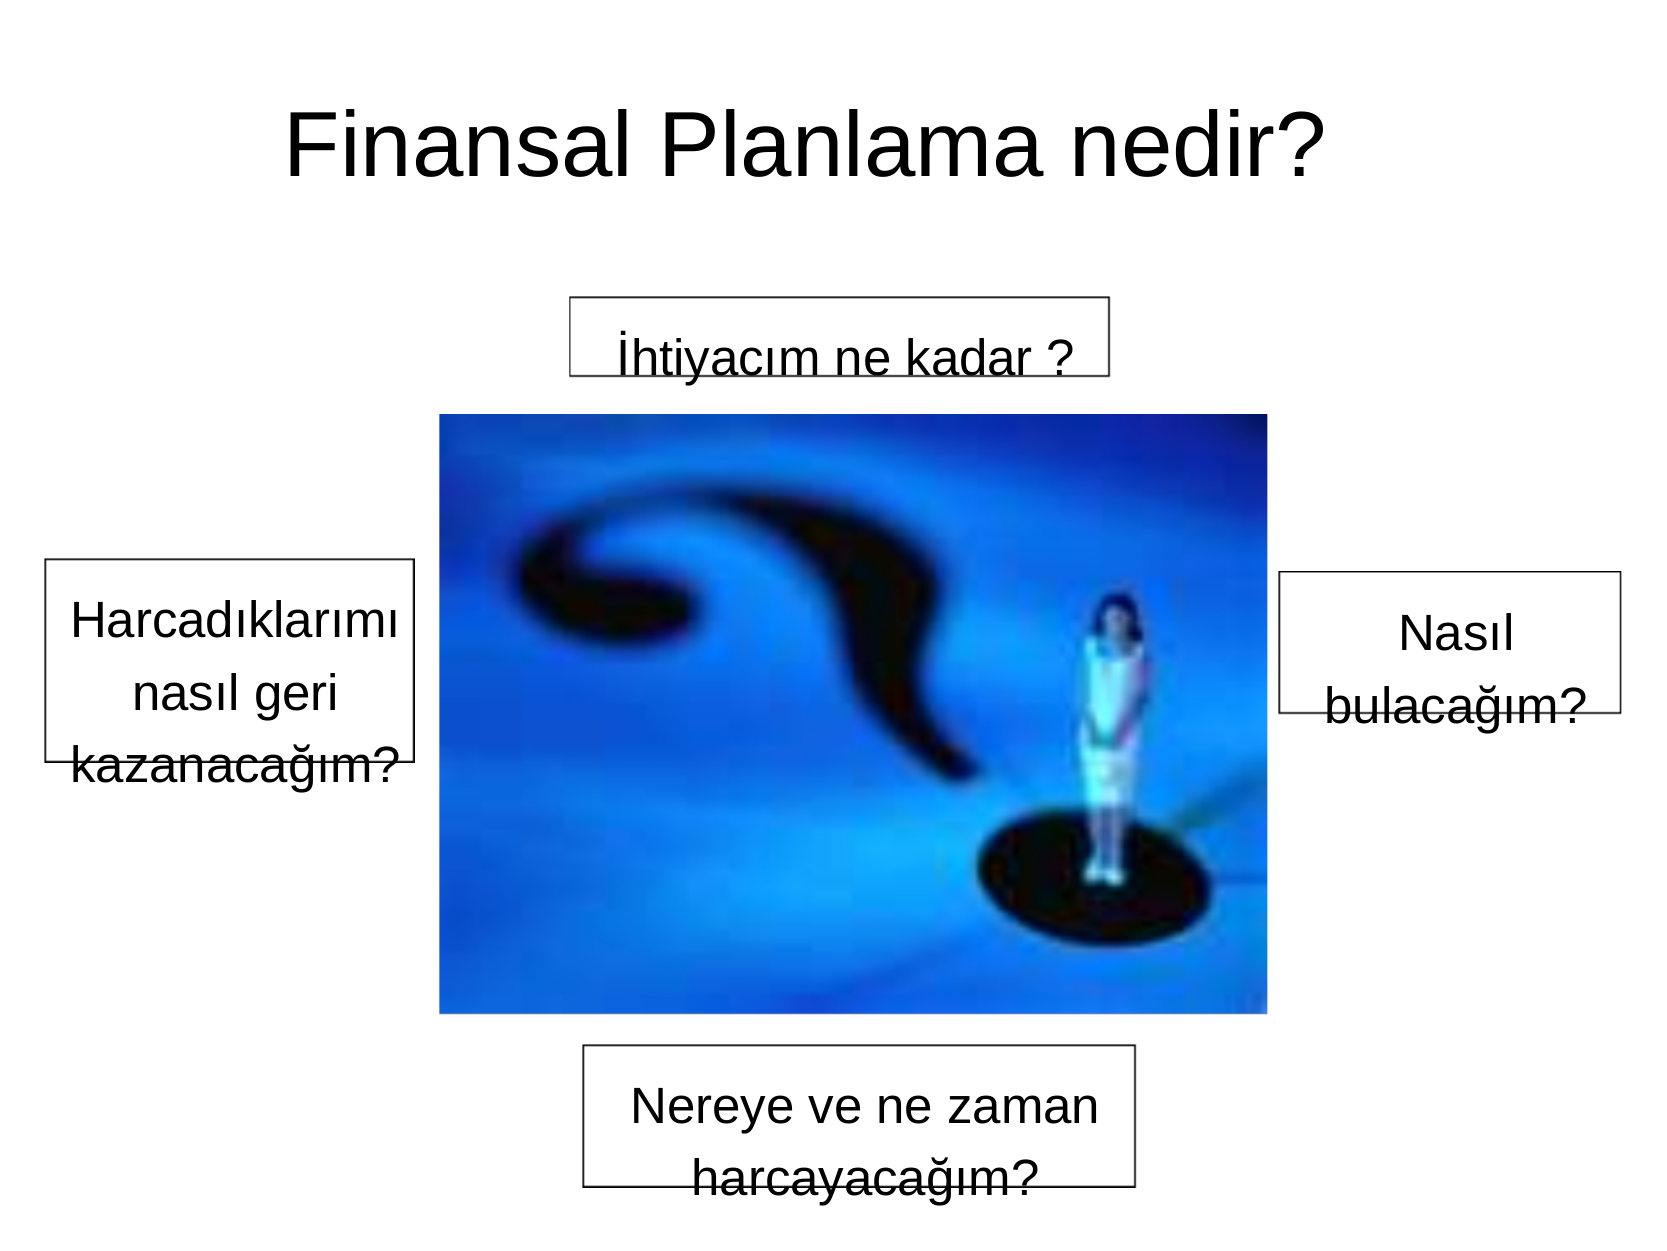

# Finansal Planlama nedir?

İhtiyacım ne kadar ?

Harcadıklarımı nasıl geri kazanacağım?

Nasıl bulacağım?

Nereye ve ne zaman harcayacağım?